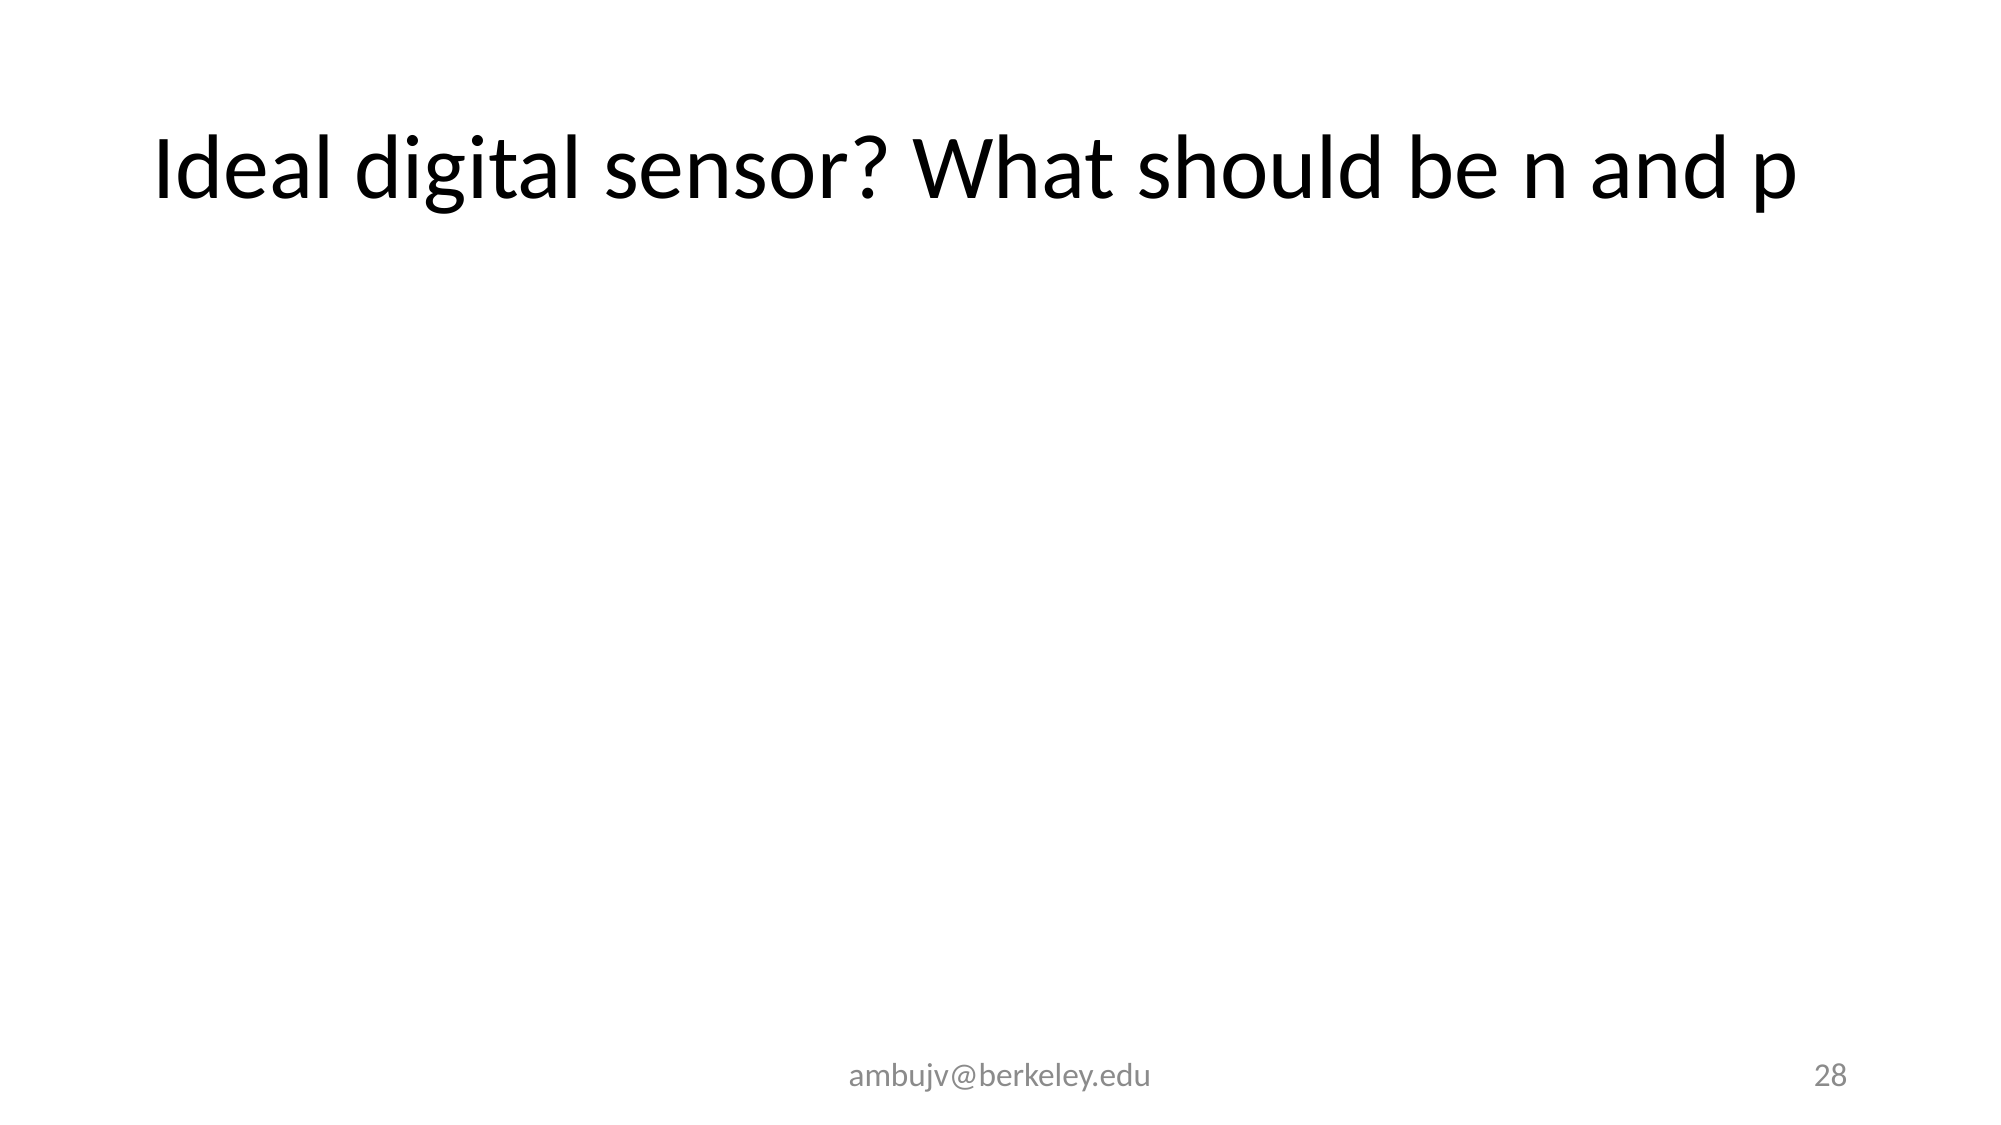

# Ideal digital sensor? What should be n and p

ambujv@berkeley.edu
28